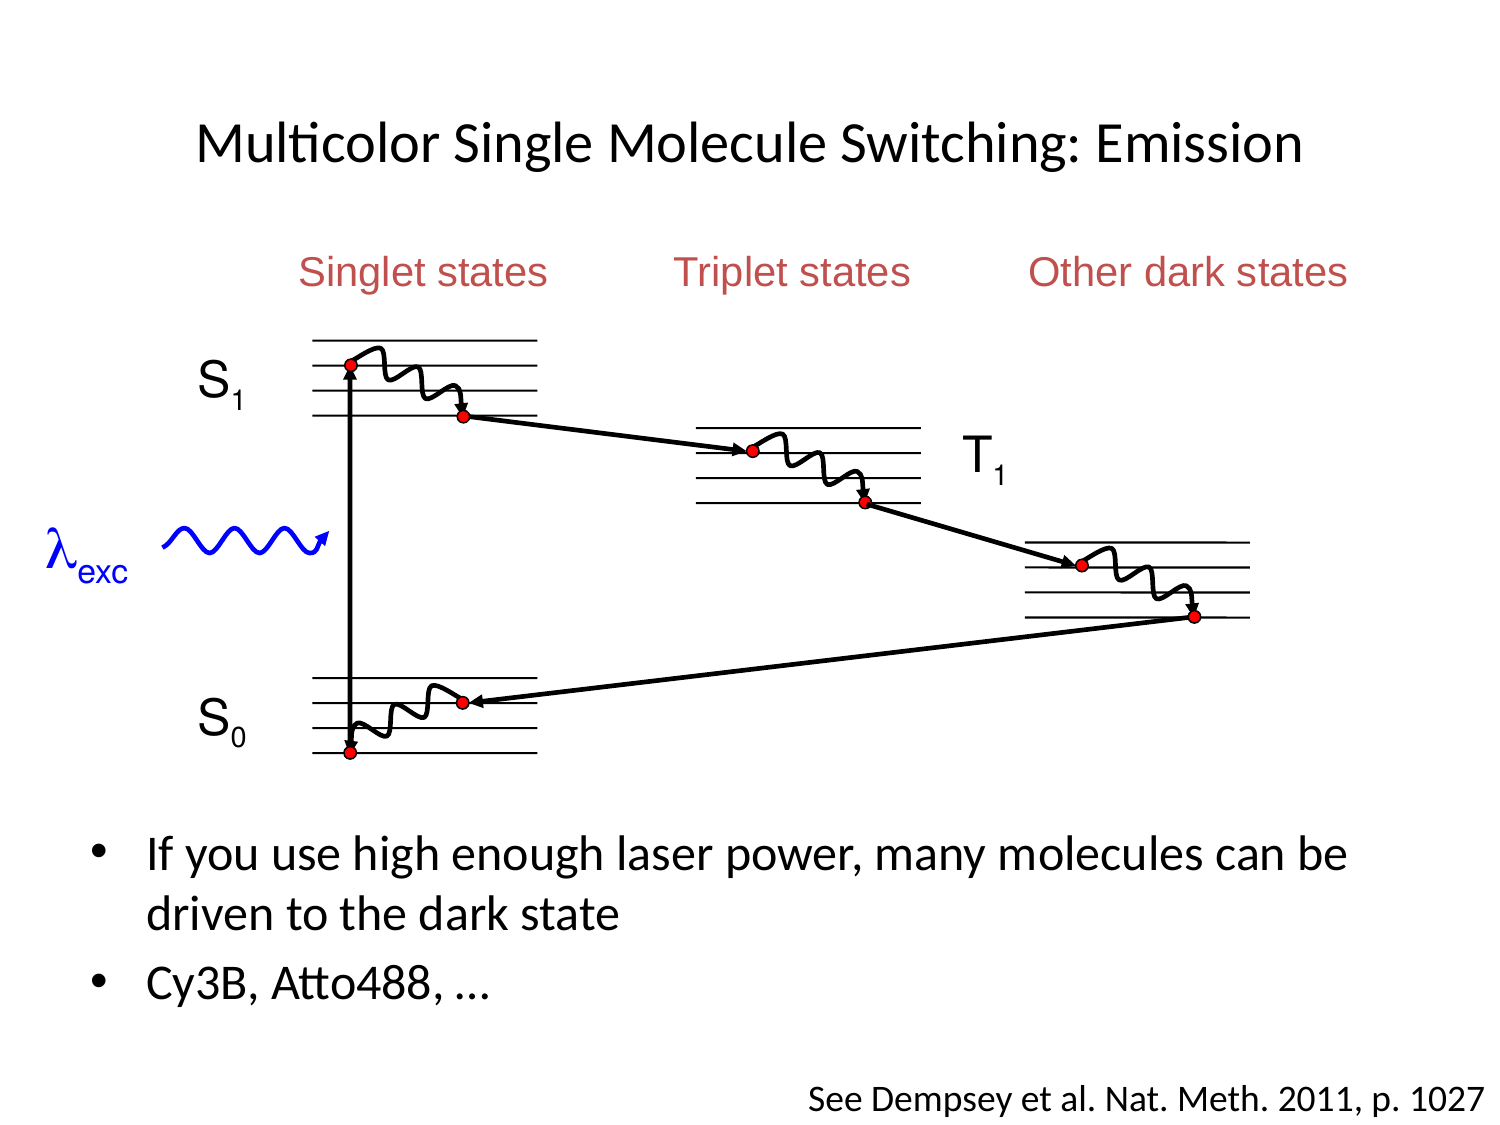

# Multicolor Single Molecule Switching: Emission
Singlet states
Triplet states
Other dark states
S1

T1

λexc

S0

If you use high enough laser power, many molecules can be driven to the dark state
Cy3B, Atto488, …
See Dempsey et al. Nat. Meth. 2011, p. 1027